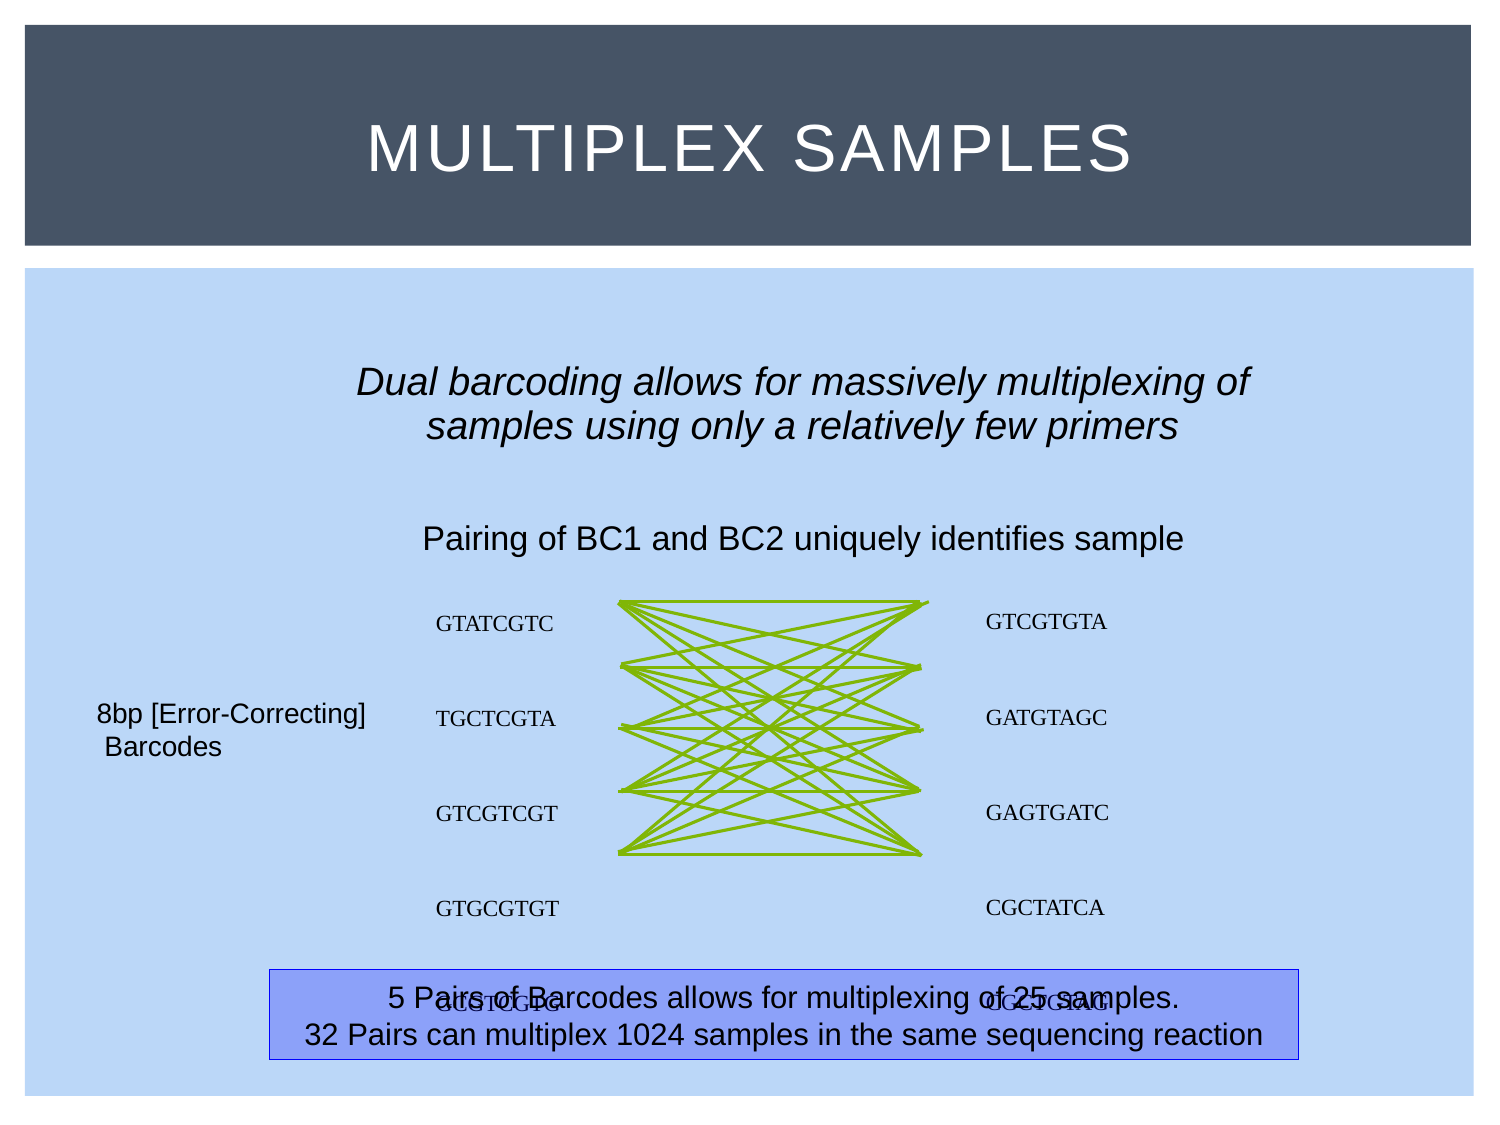

# Multiplex Samples
Dual barcoding allows for massively multiplexing of samples using only a relatively few primers
Pairing of BC1 and BC2 uniquely identifies sample
GTCGTGTA

GATGTAGC

GAGTGATC

CGCTATCA

CGCTGTAG
GTATCGTC

TGCTCGTA

GTCGTCGT

GTGCGTGT

GCGTCGTG
8bp [Error-Correcting]
 Barcodes
5 Pairs of Barcodes allows for multiplexing of 25 samples.
32 Pairs can multiplex 1024 samples in the same sequencing reaction